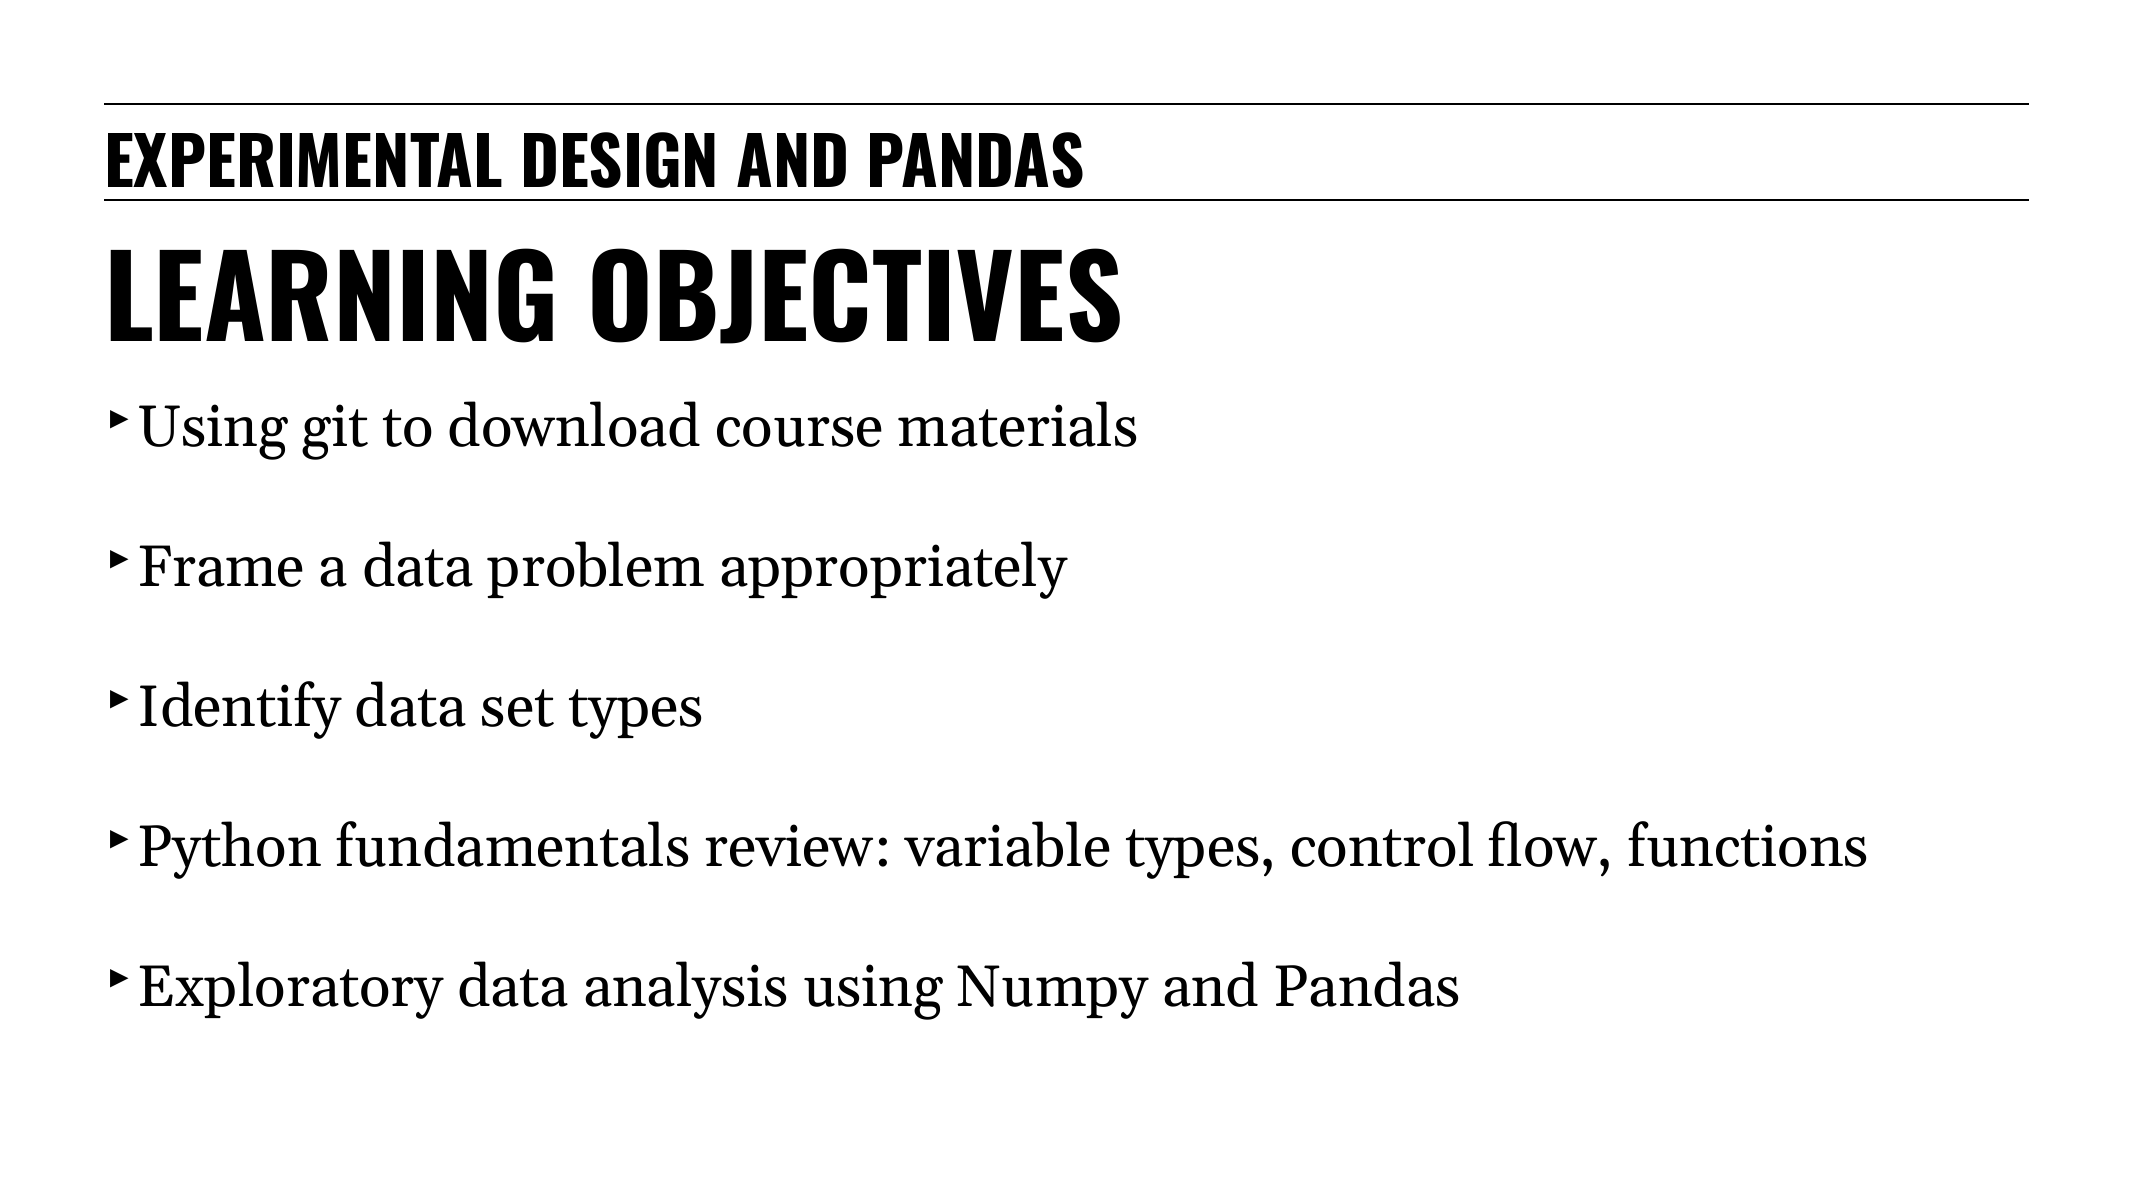

EXPERIMENTAL DESIGN AND PANDAS
# LEARNING OBJECTIVES

Using git to download course materials

Frame a data problem appropriately

Identify data set types

Python fundamentals review: variable types, control flow, functions

Exploratory data analysis using Numpy and Pandas